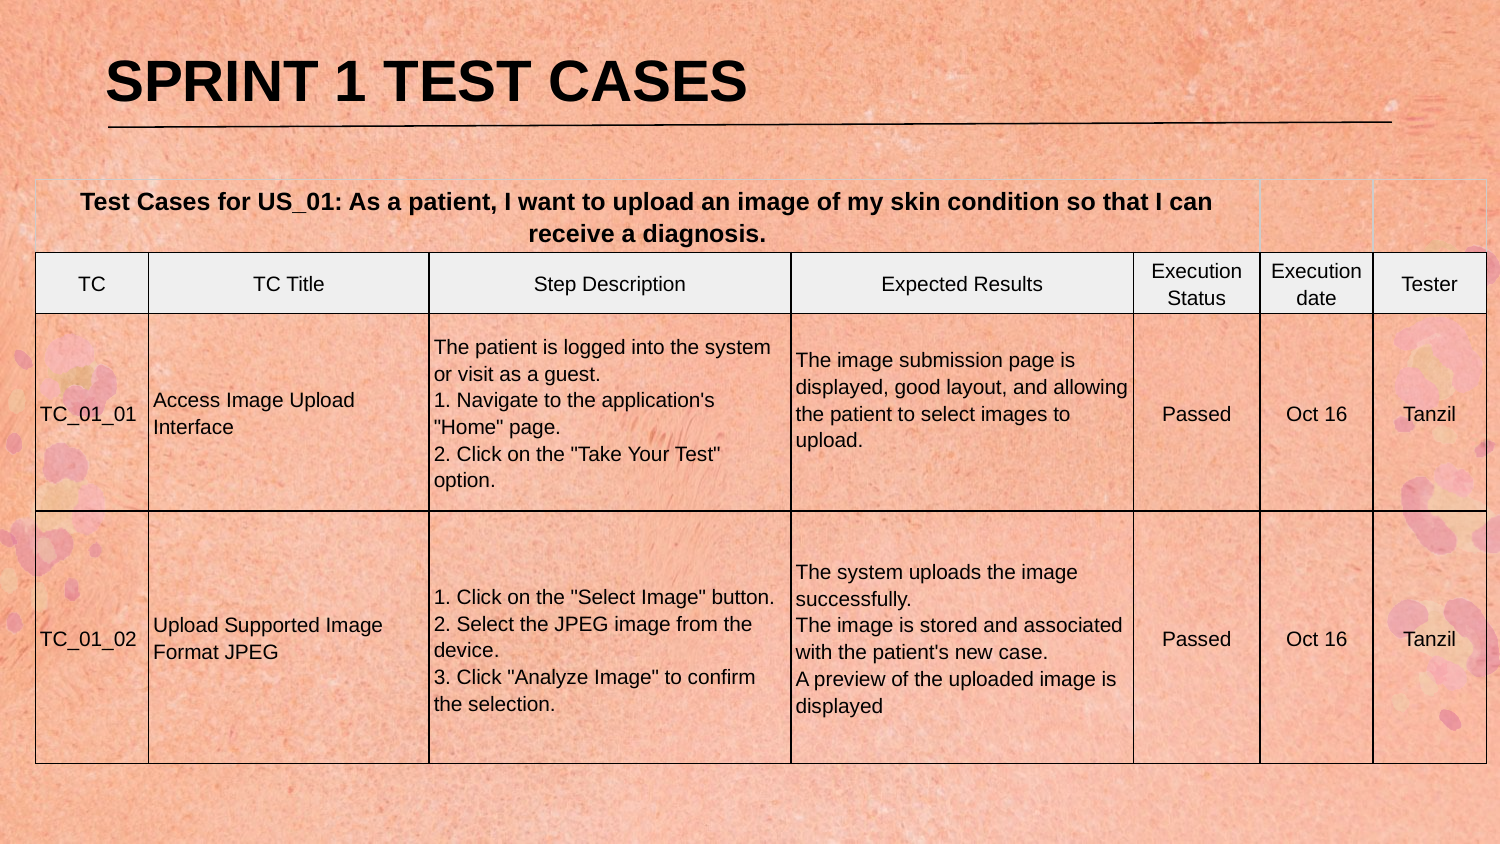

# SPRINT 1 TEST CASES
| Test Cases for US\_01: As a patient, I want to upload an image of my skin condition so that I can receive a diagnosis. |  |  |  |  |  |  |
| --- | --- | --- | --- | --- | --- | --- |
| TC | TC Title | Step Description | Expected Results | Execution Status | Execution date | Tester |
| TC\_01\_01 | Access Image Upload Interface | The patient is logged into the system or visit as a guest. 1. Navigate to the application's "Home" page. 2. Click on the "Take Your Test" option. | The image submission page is displayed, good layout, and allowing the patient to select images to upload. | Passed | Oct 16 | Tanzil |
| TC\_01\_02 | Upload Supported Image Format JPEG | 1. Click on the "Select Image" button. 2. Select the JPEG image from the device. 3. Click "Analyze Image" to confirm the selection. | The system uploads the image successfully. The image is stored and associated with the patient's new case. A preview of the uploaded image is displayed | Passed | Oct 16 | Tanzil |